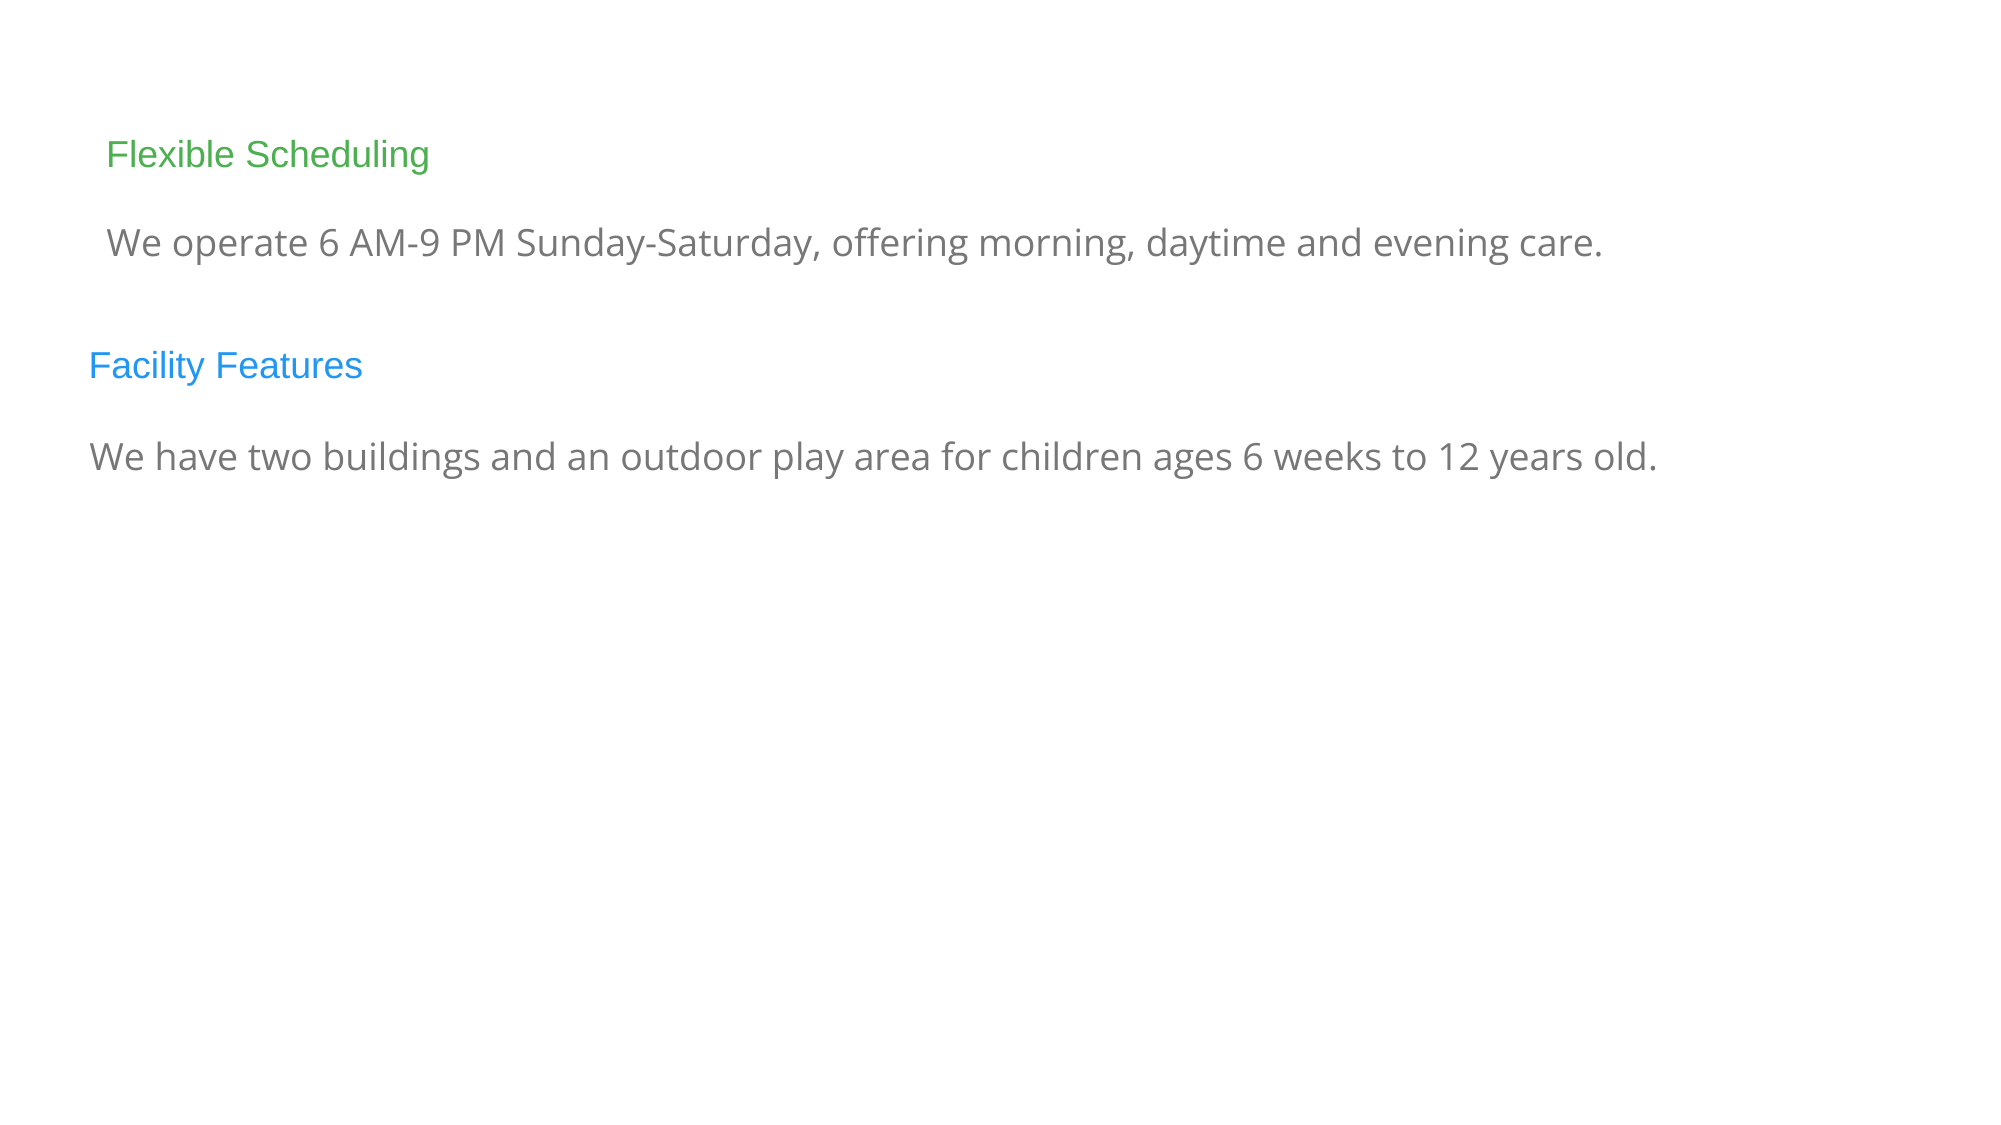

Flexible Scheduling
We operate 6 AM-9 PM Sunday-Saturday, offering morning, daytime and evening care.
Facility Features
We have two buildings and an outdoor play area for children ages 6 weeks to 12 years old.